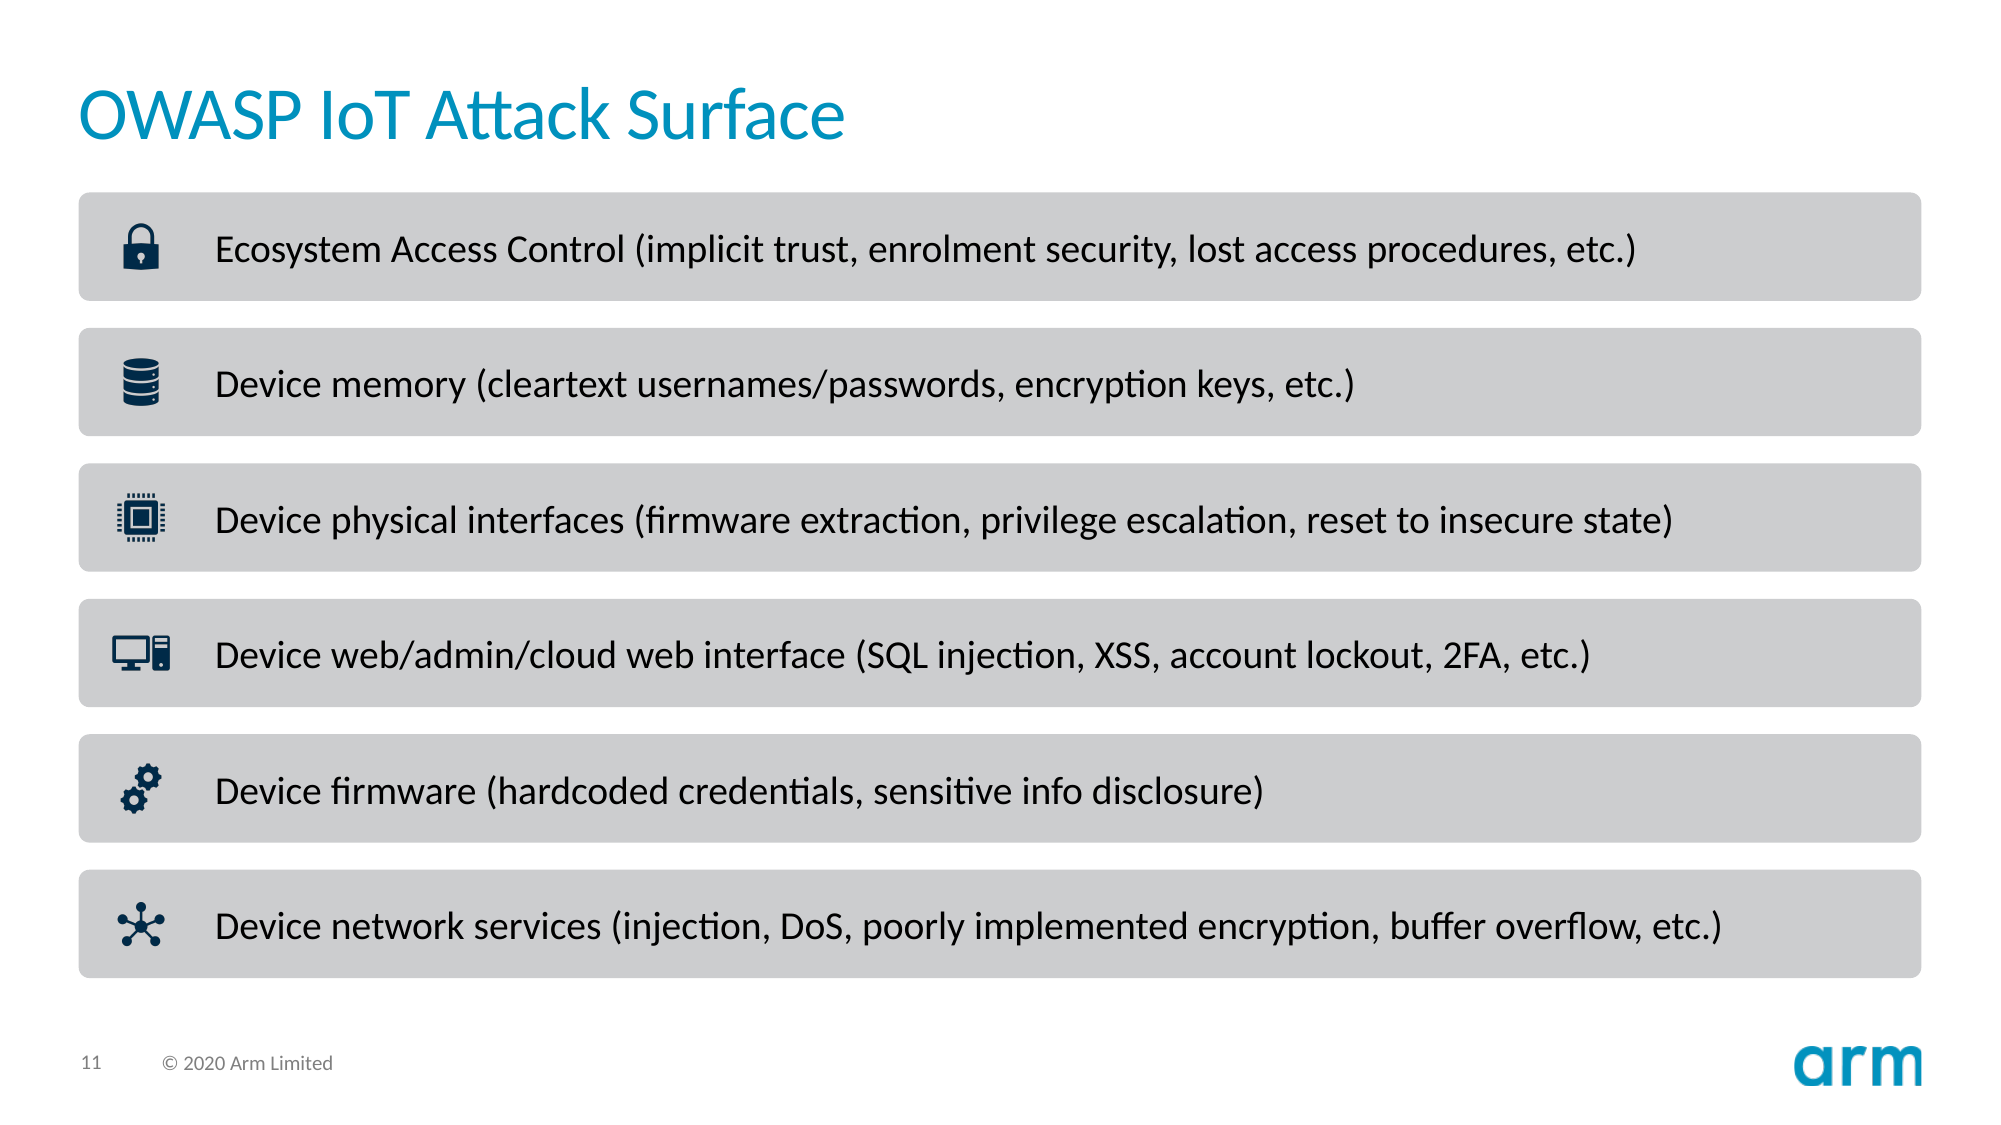

# OWASP IoT Attack Surface
Ecosystem Access Control (implicit trust, enrolment security, lost access procedures, etc.)
Device memory (cleartext usernames/passwords, encryption keys, etc.)
Device physical interfaces (firmware extraction, privilege escalation, reset to insecure state)
Device web/admin/cloud web interface (SQL injection, XSS, account lockout, 2FA, etc.)
Device firmware (hardcoded credentials, sensitive info disclosure)
Device network services (injection, DoS, poorly implemented encryption, buffer overflow, etc.)